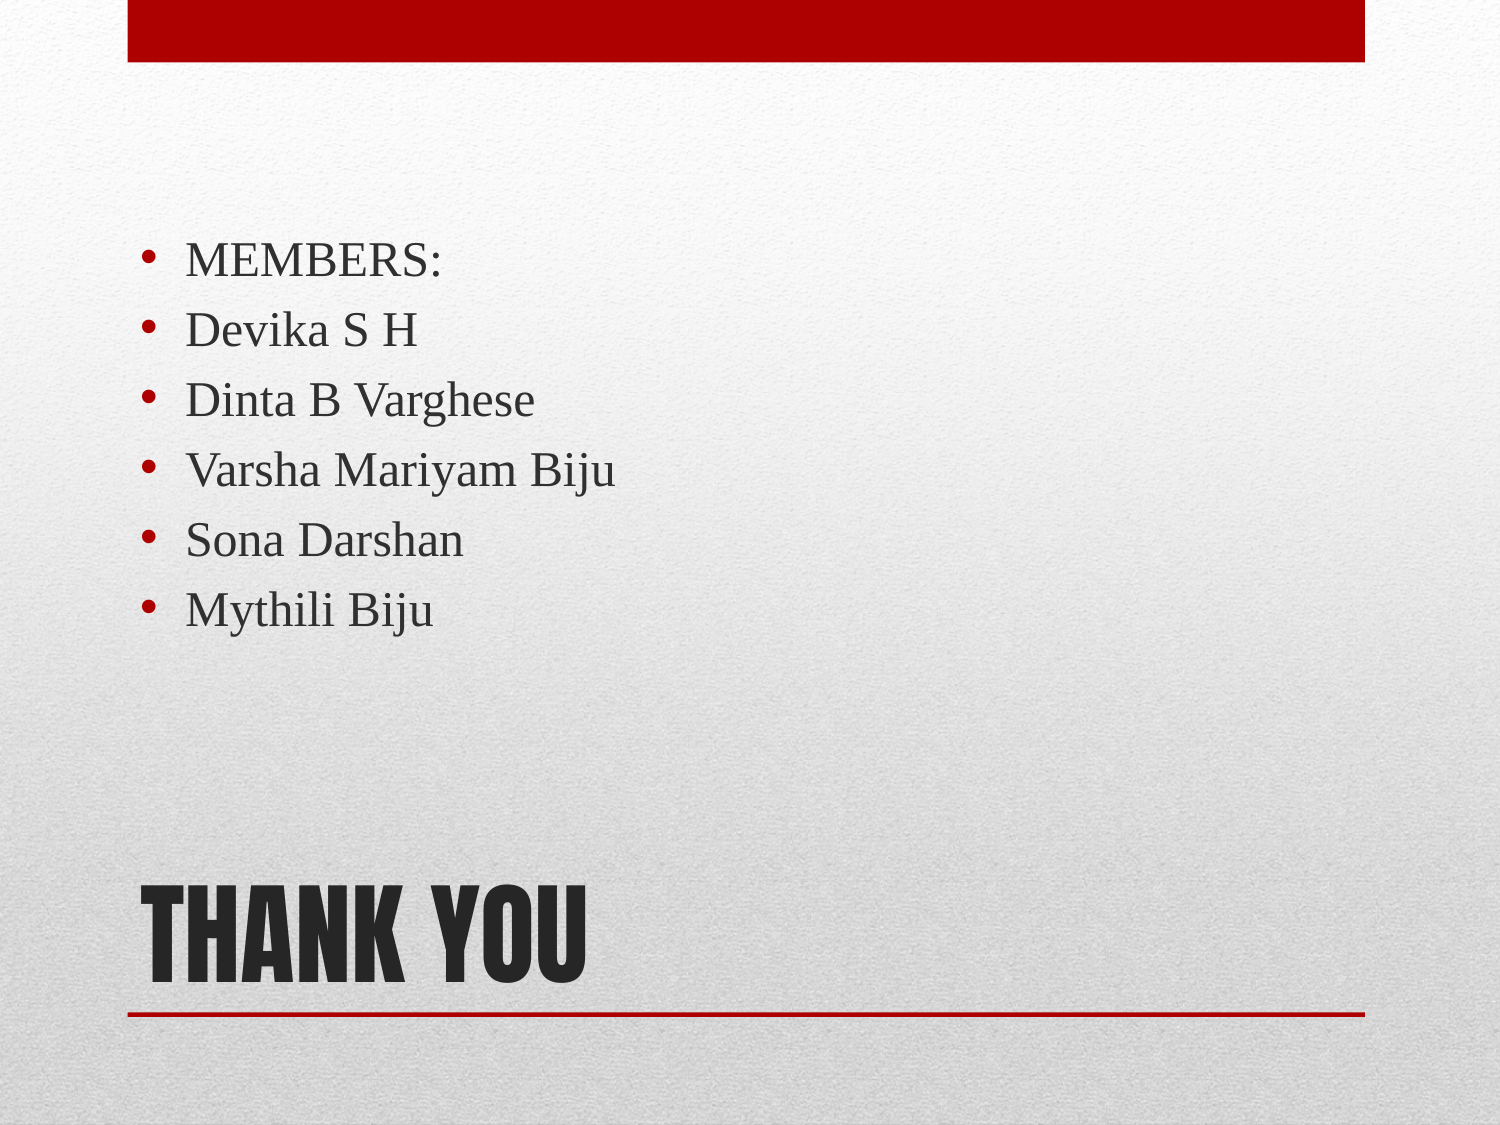

MEMBERS:
Devika S H
Dinta B Varghese
Varsha Mariyam Biju
Sona Darshan
Mythili Biju
# THANK YOU